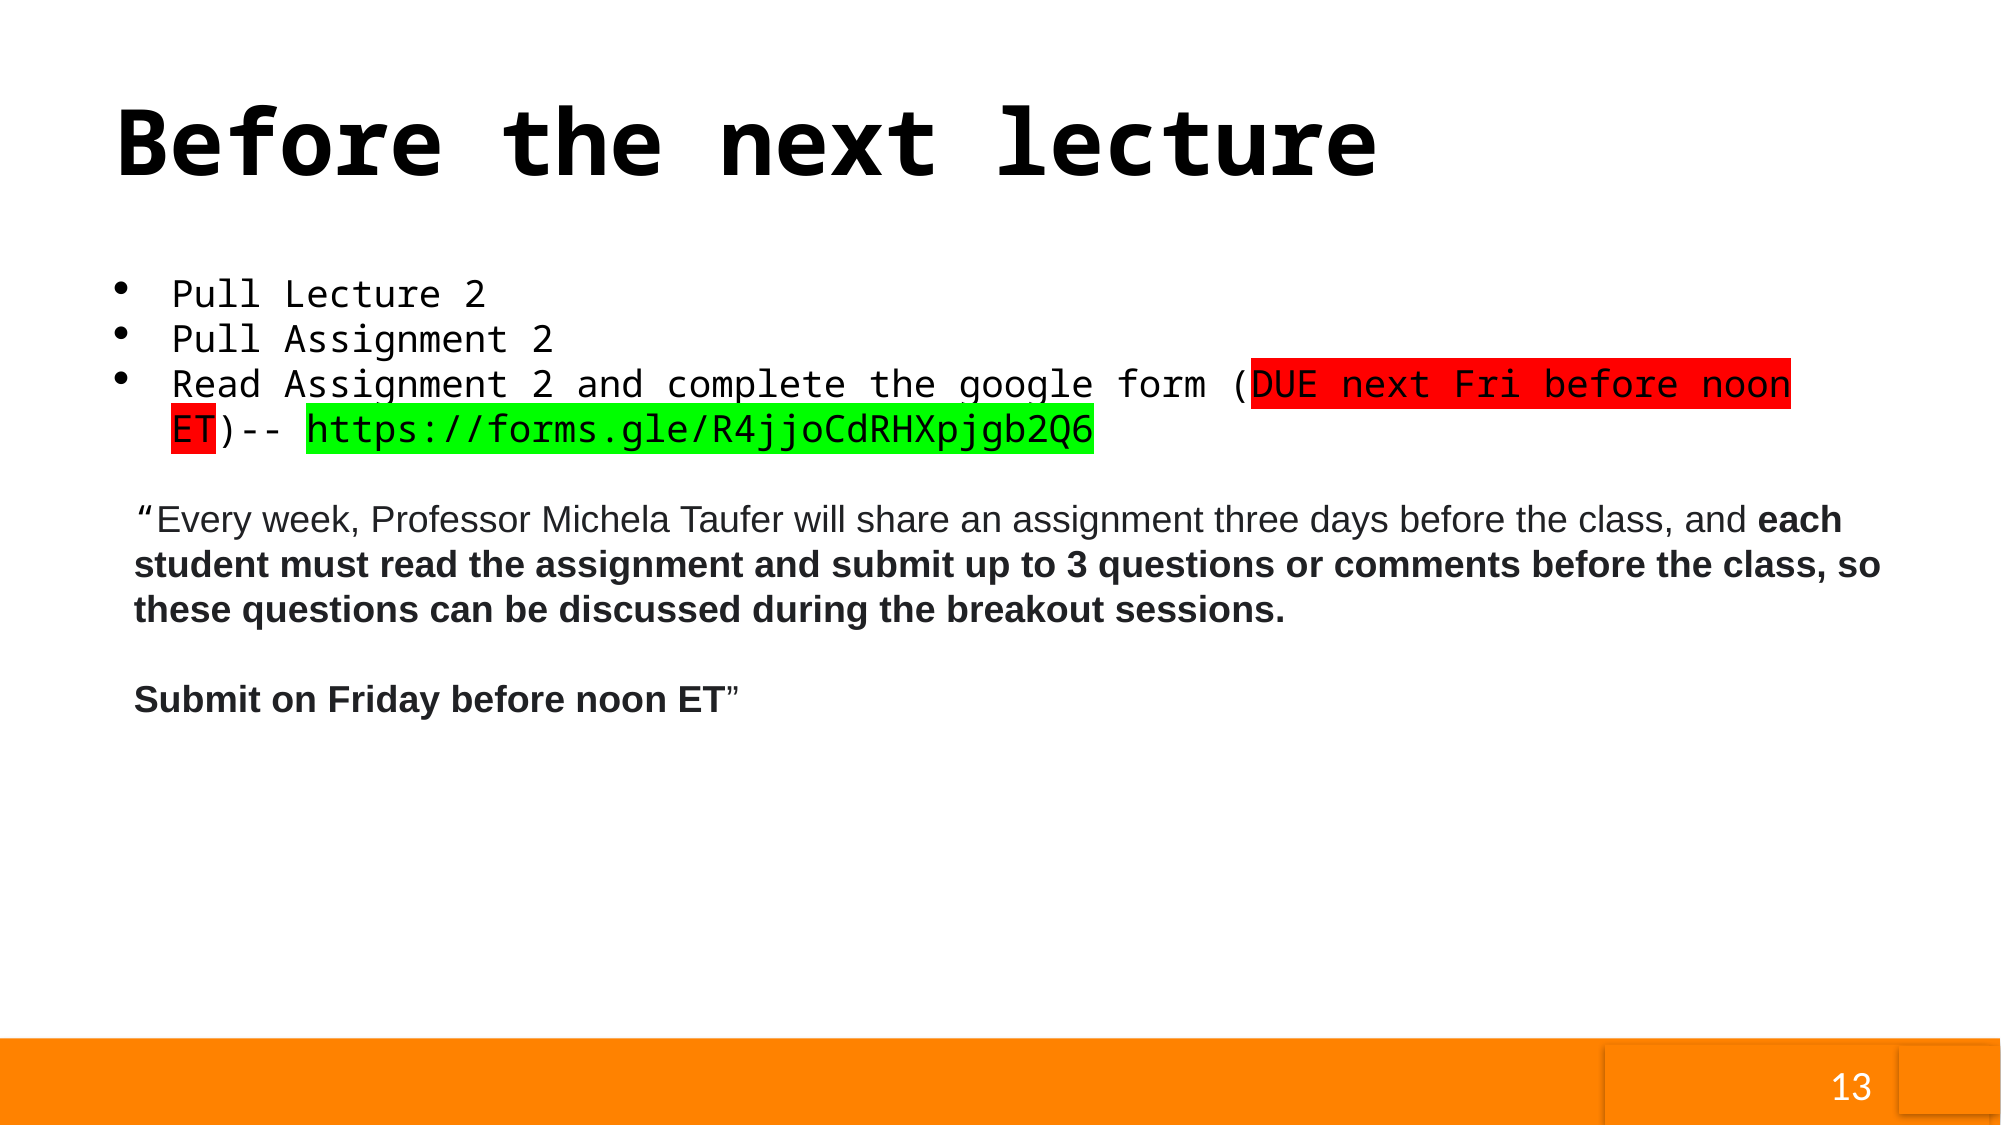

# Before the next lecture
Pull Lecture 2
Pull Assignment 2
Read Assignment 2 and complete the google form (DUE next Fri before noon ET)-- https://forms.gle/R4jjoCdRHXpjgb2Q6

“Every week, Professor Michela Taufer will share an assignment three days before the class, and each student must read the assignment and submit up to 3 questions or comments before the class, so these questions can be discussed during the breakout sessions.

Submit on Friday before noon ET”

13